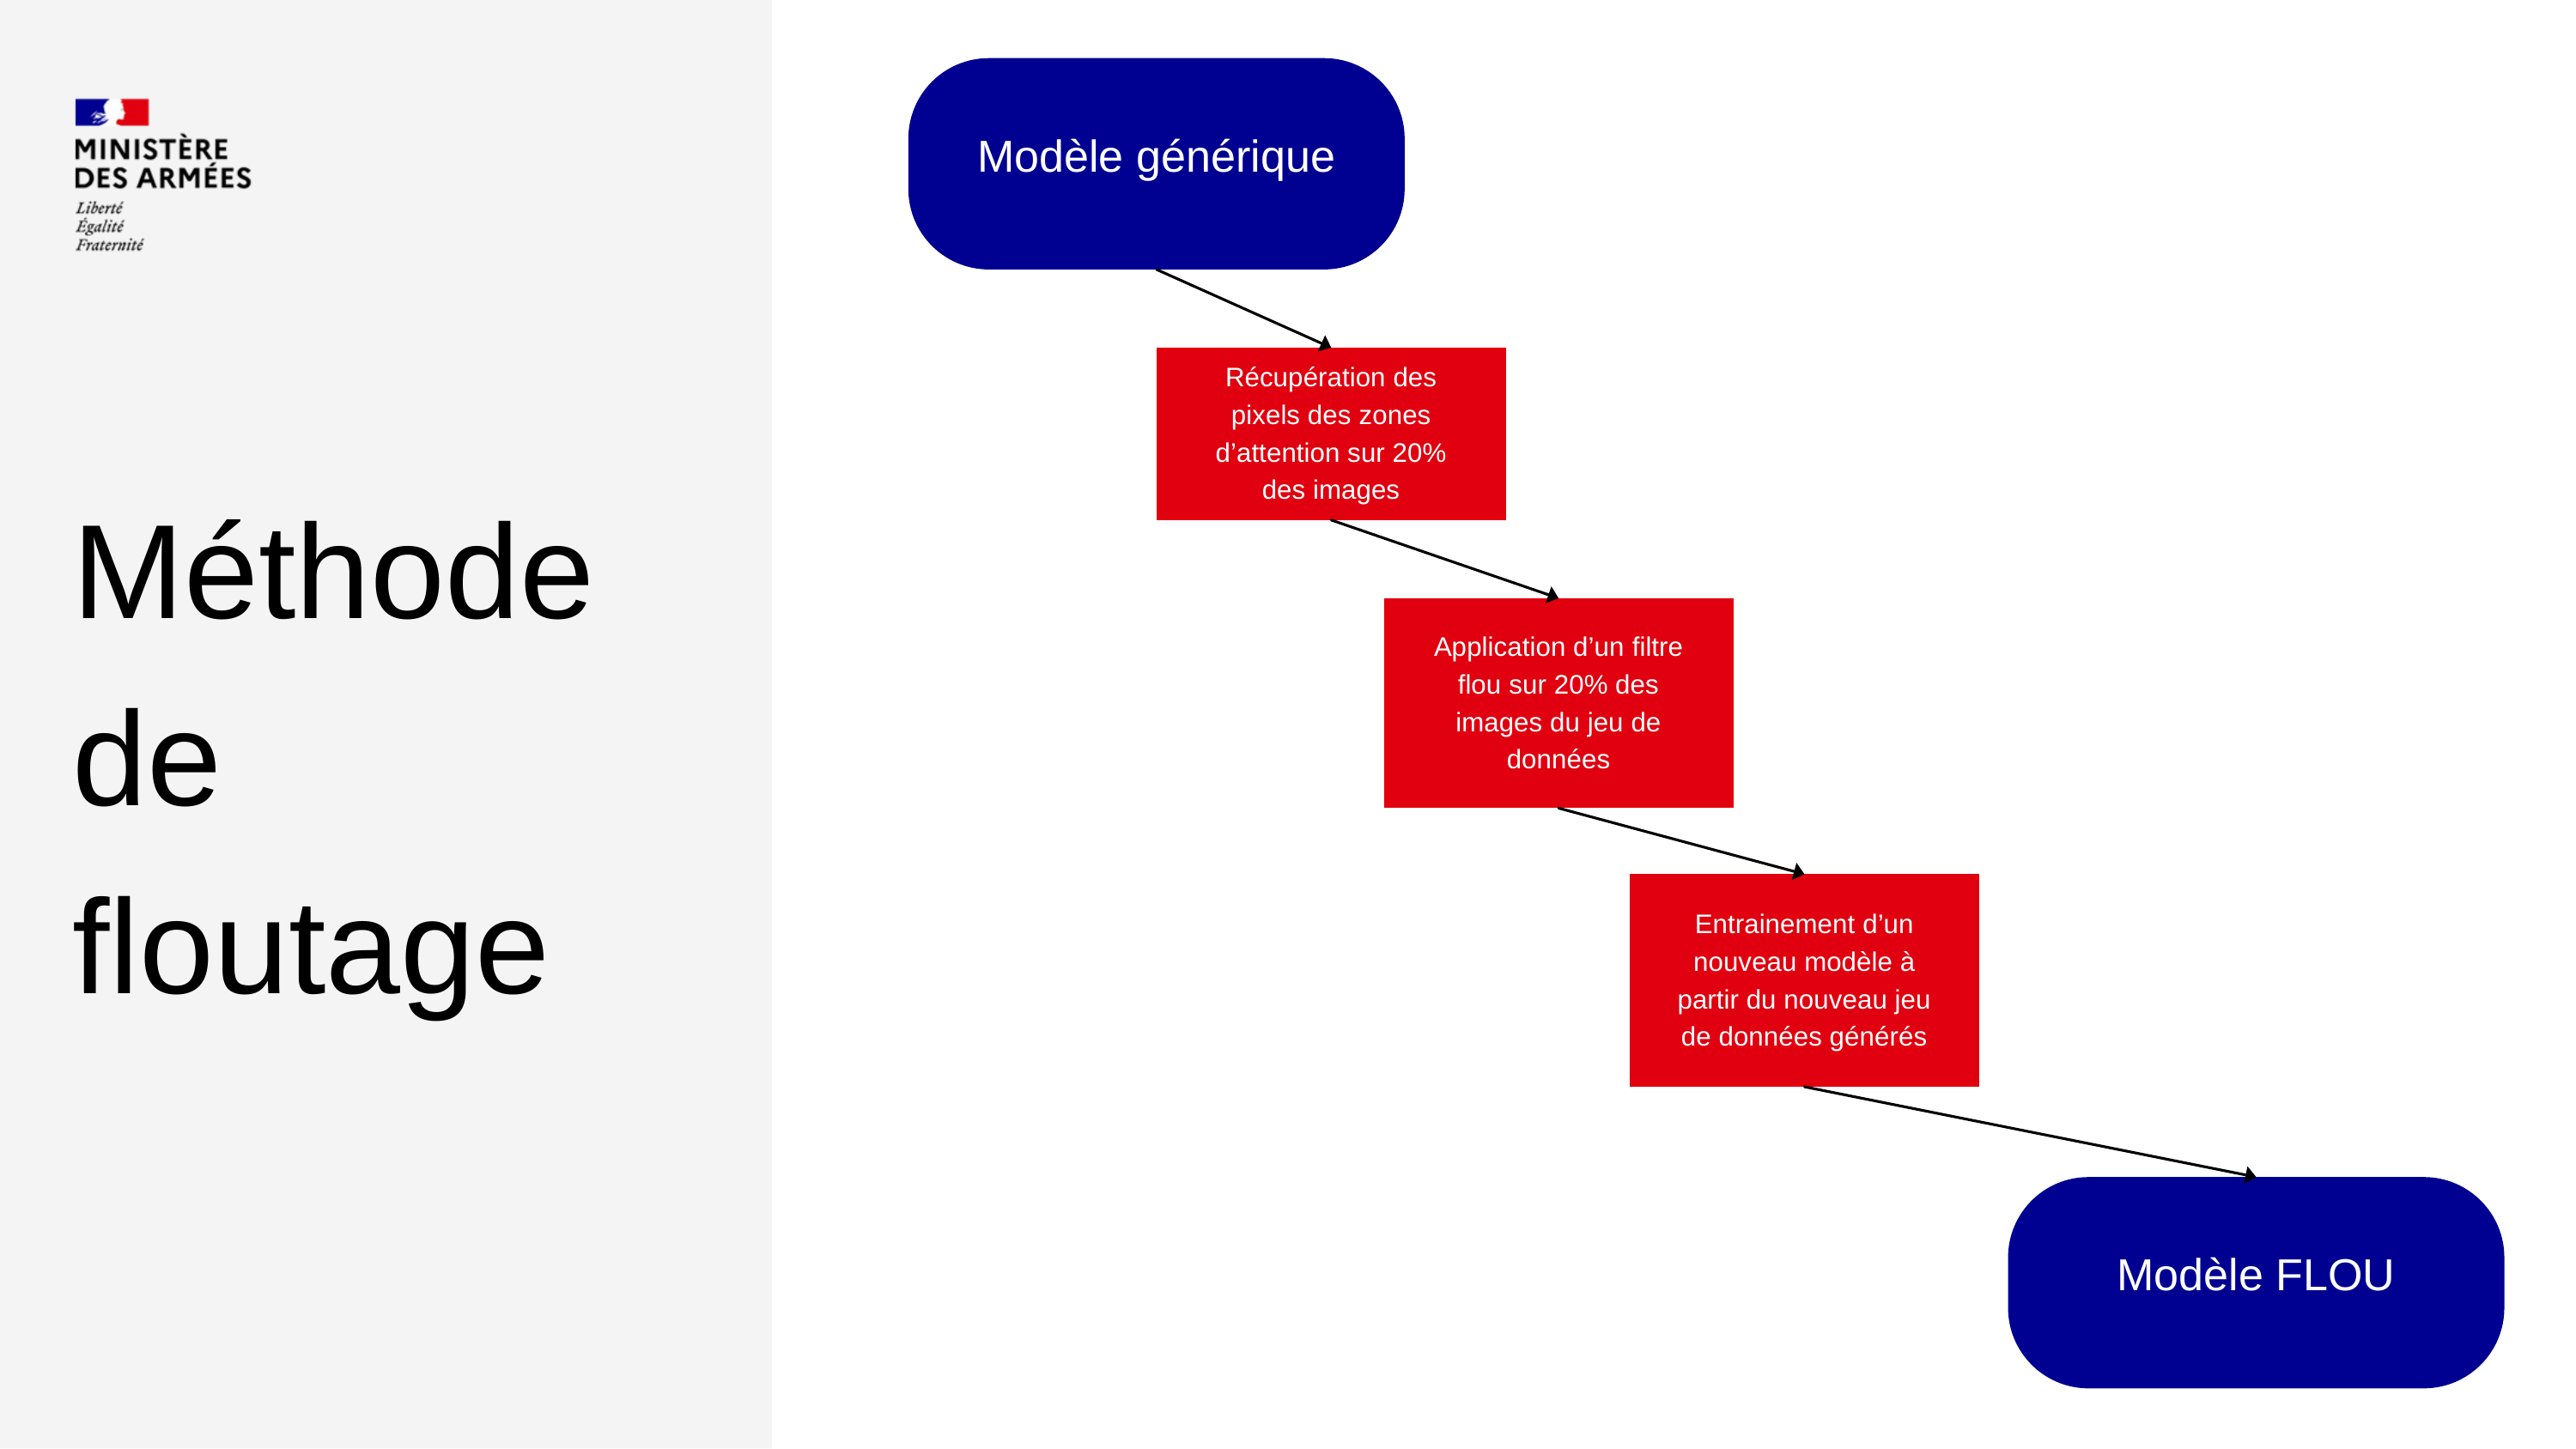

Modèle générique

Récupération des pixels des zones d’attention sur 20% des images
Méthode de floutage

Application d’un filtre flou sur 20% des images du jeu de données

Entrainement d’un nouveau modèle à partir du nouveau jeu de données générés

Modèle FLOU